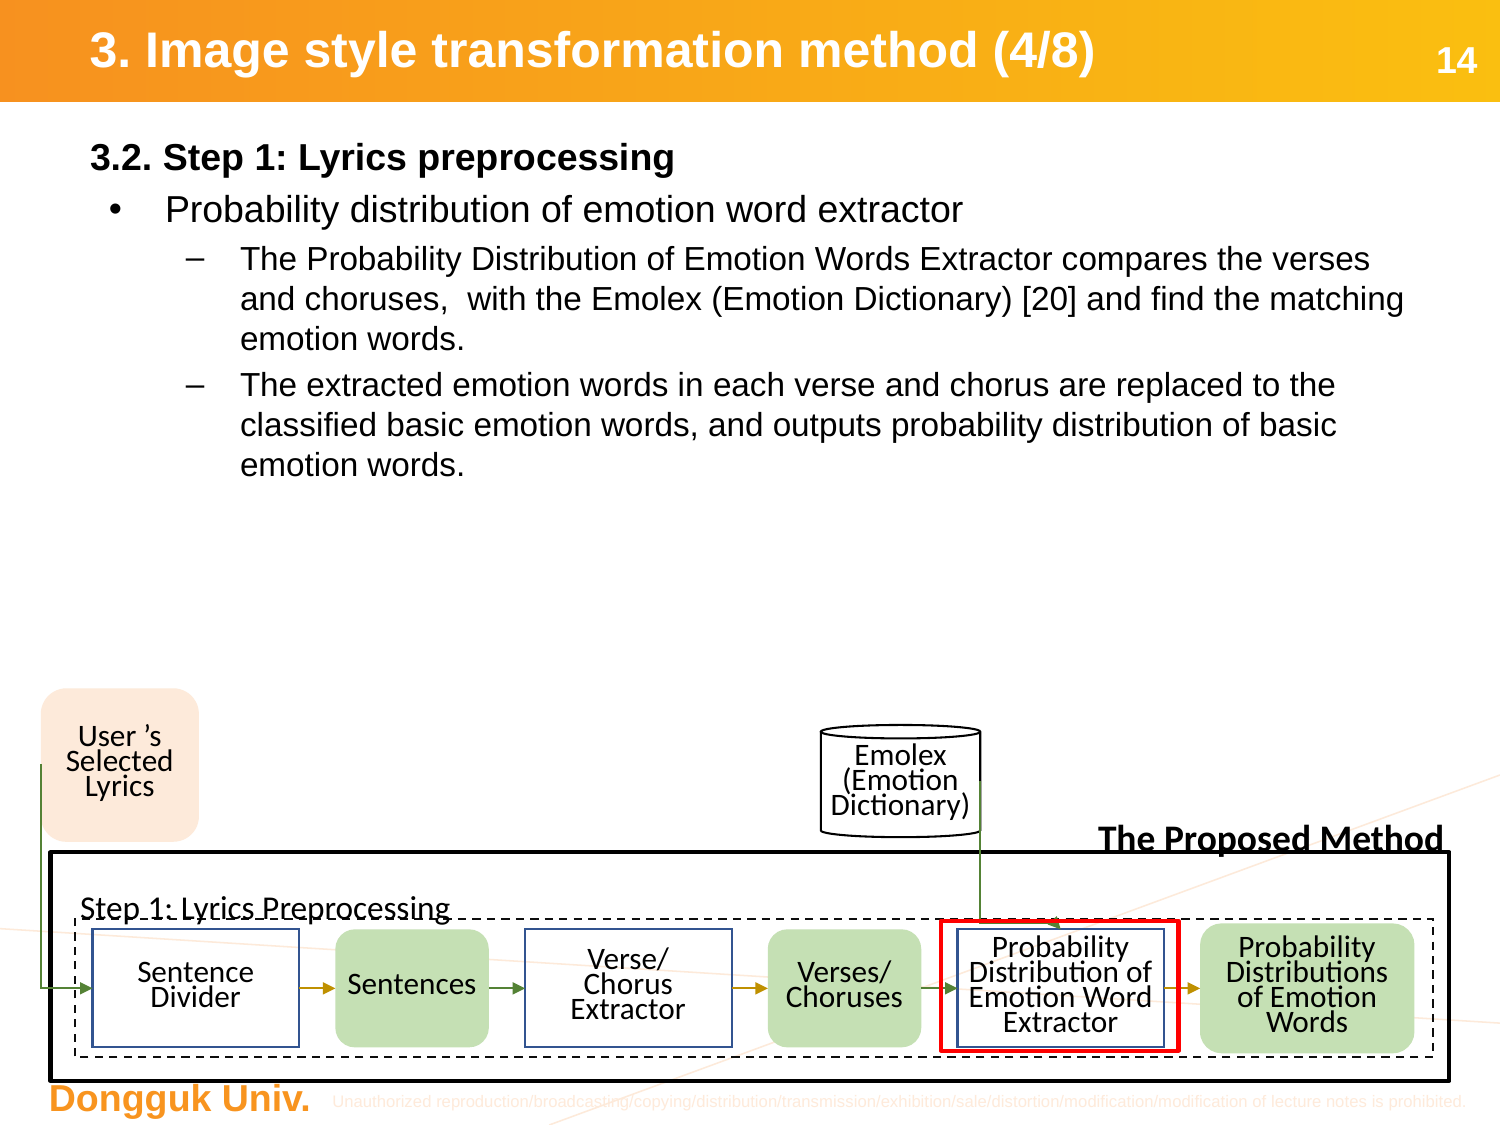

# 3. Image style transformation method (4/8)
14
3.2. Step 1: Lyrics preprocessing
Probability distribution of emotion word extractor
The Probability Distribution of Emotion Words Extractor compares the verses and choruses,  with the Emolex (Emotion Dictionary) [20] and find the matching emotion words.
The extracted emotion words in each verse and chorus are replaced to the classified basic emotion words, and outputs probability distribution of basic emotion words.

User ’s Selected Lyrics
Emolex
(Emotion Dictionary)

The Proposed Method

Step 1: Lyrics Preprocessing

Probability Distributions
of Emotion Words
Sentence
Divider
Sentences
Verse/
Chorus Extractor
Verses/
Choruses
Probability Distribution of Emotion Word Extractor